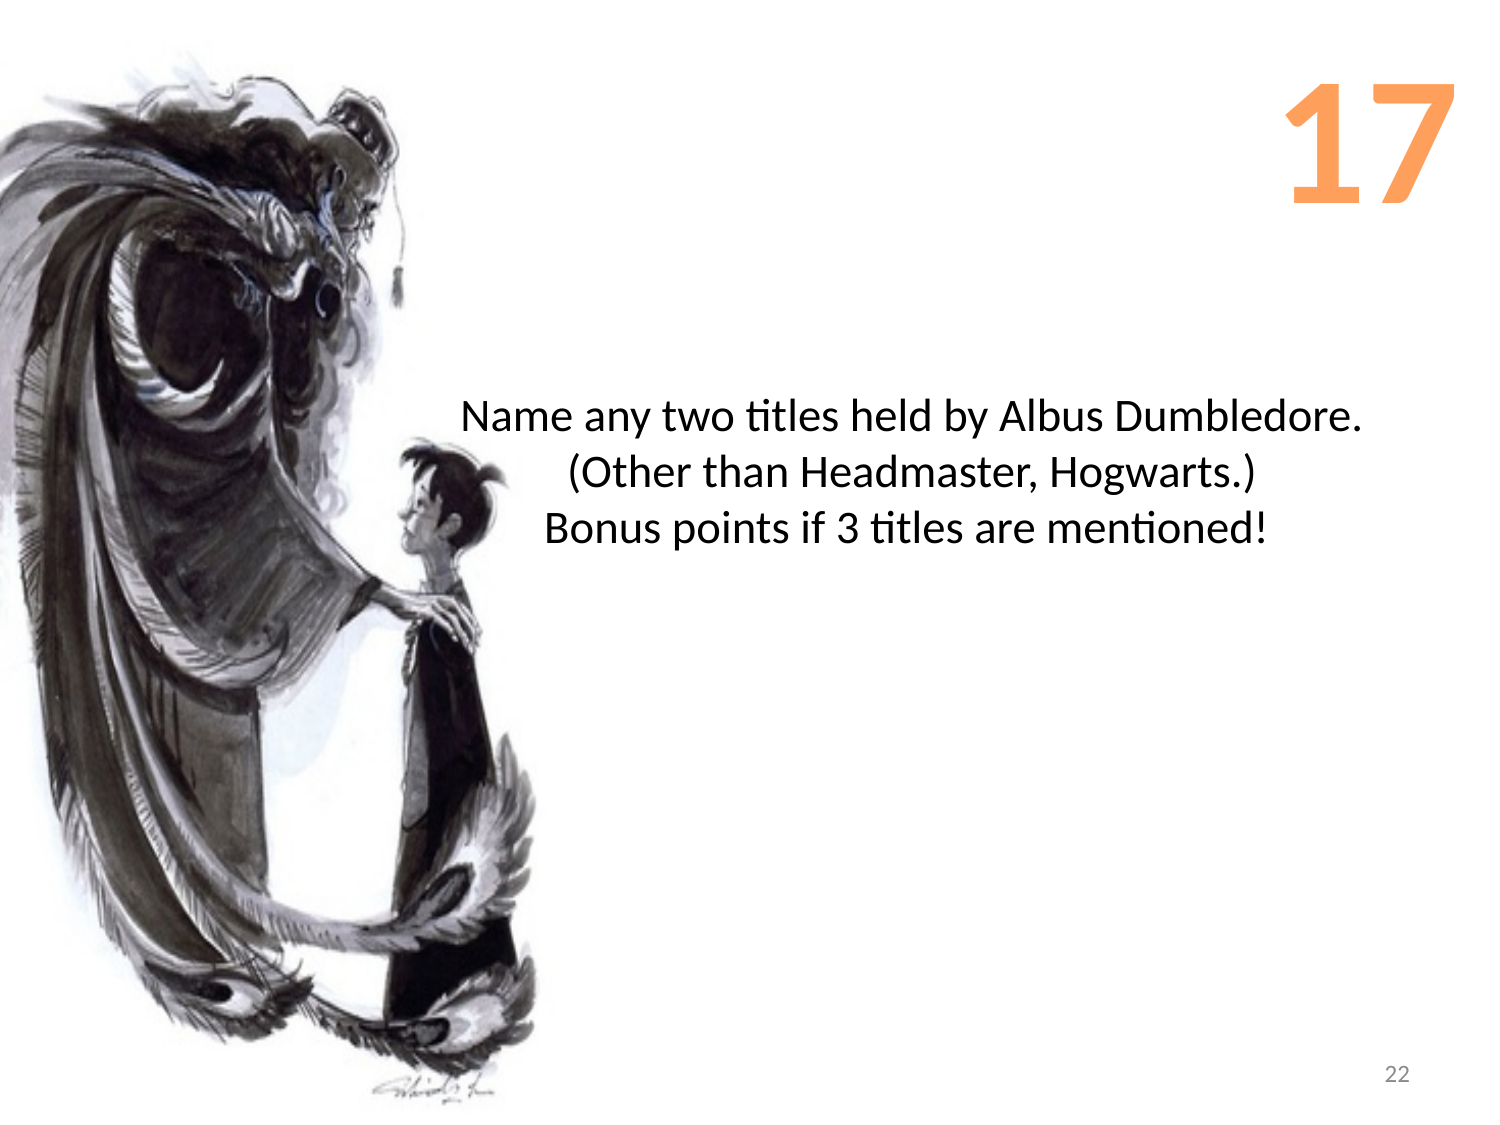

17
# Name any two titles held by Albus Dumbledore. (Other than Headmaster, Hogwarts.) Bonus points if 3 titles are mentioned!
22